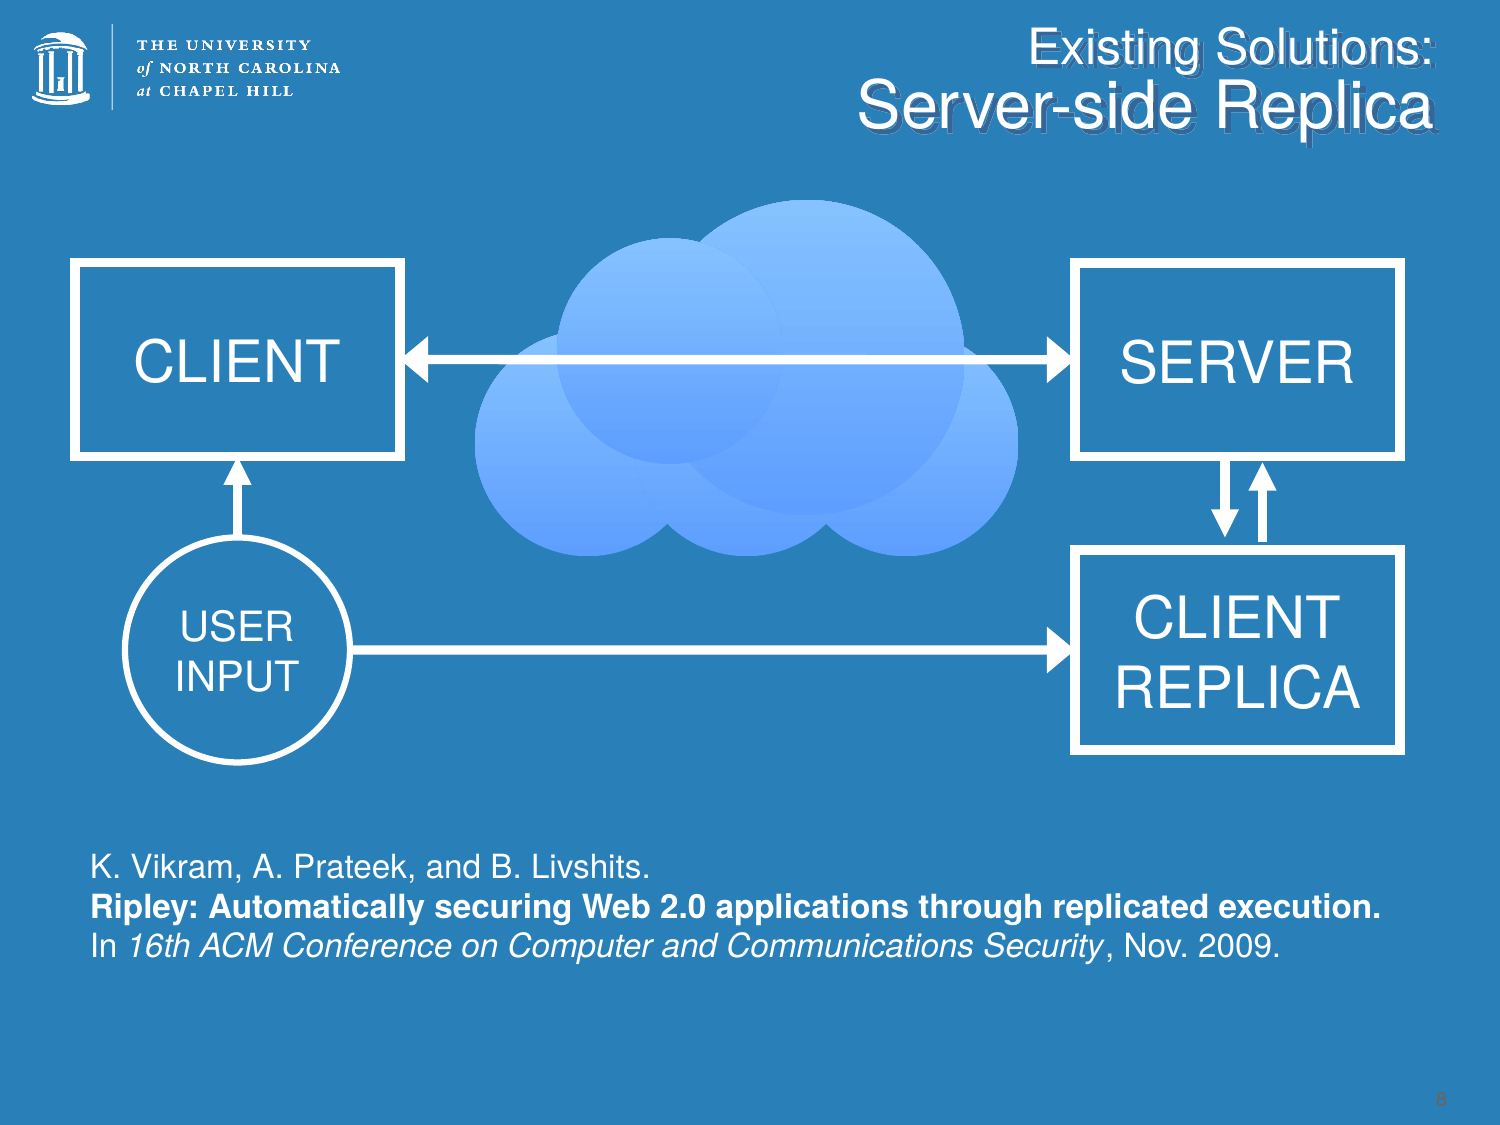

# Existing Solutions: Server-side Replica

CLIENT
SERVER
USER
INPUT
CLIENT
REPLICA
K. Vikram, A. Prateek, and B. Livshits.
Ripley: Automatically securing Web 2.0 applications through replicated execution.
In 16th ACM Conference on Computer and Communications Security, Nov. 2009.